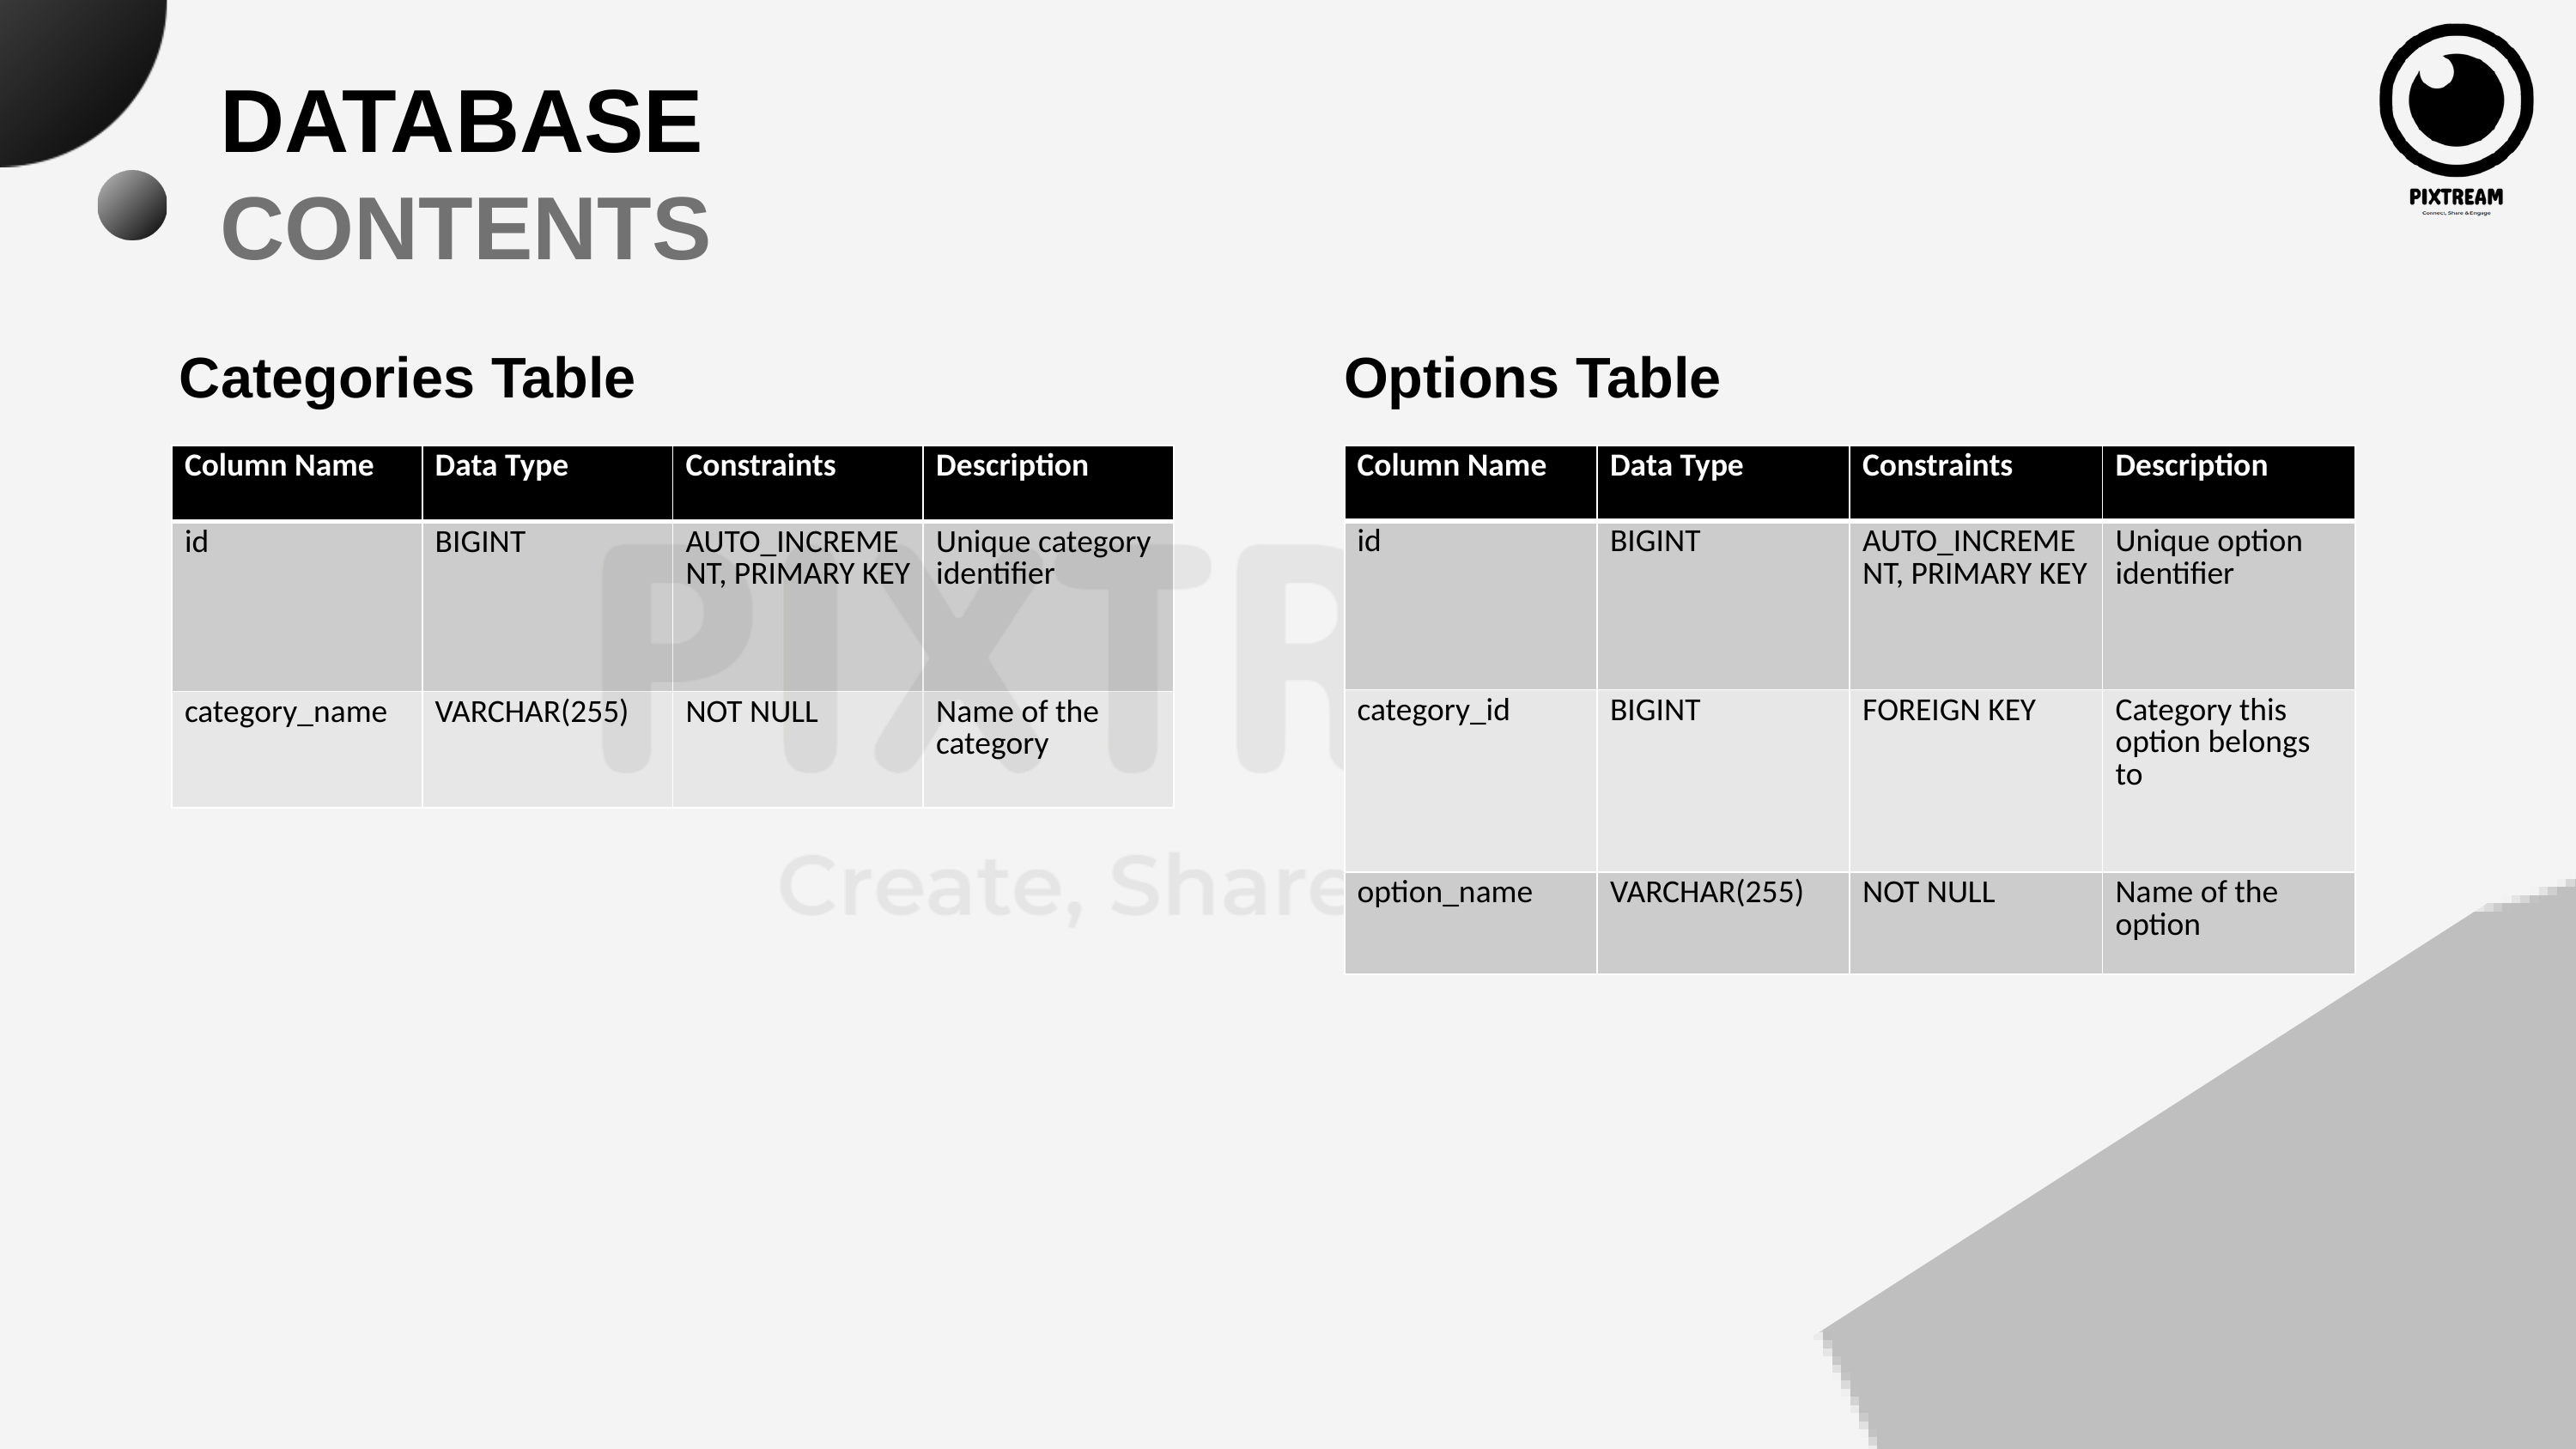

DATABASE
CONTENTS

Categories Table
Options Table
| Column Name | Data Type | Constraints | Description |
| --- | --- | --- | --- |
| id | BIGINT | AUTO\_INCREMENT, PRIMARY KEY | Unique category identifier |
| category\_name | VARCHAR(255) | NOT NULL | Name of the category |
| Column Name | Data Type | Constraints | Description |
| --- | --- | --- | --- |
| id | BIGINT | AUTO\_INCREMENT, PRIMARY KEY | Unique option identifier |
| category\_id | BIGINT | FOREIGN KEY | Category this option belongs to |
| option\_name | VARCHAR(255) | NOT NULL | Name of the option |